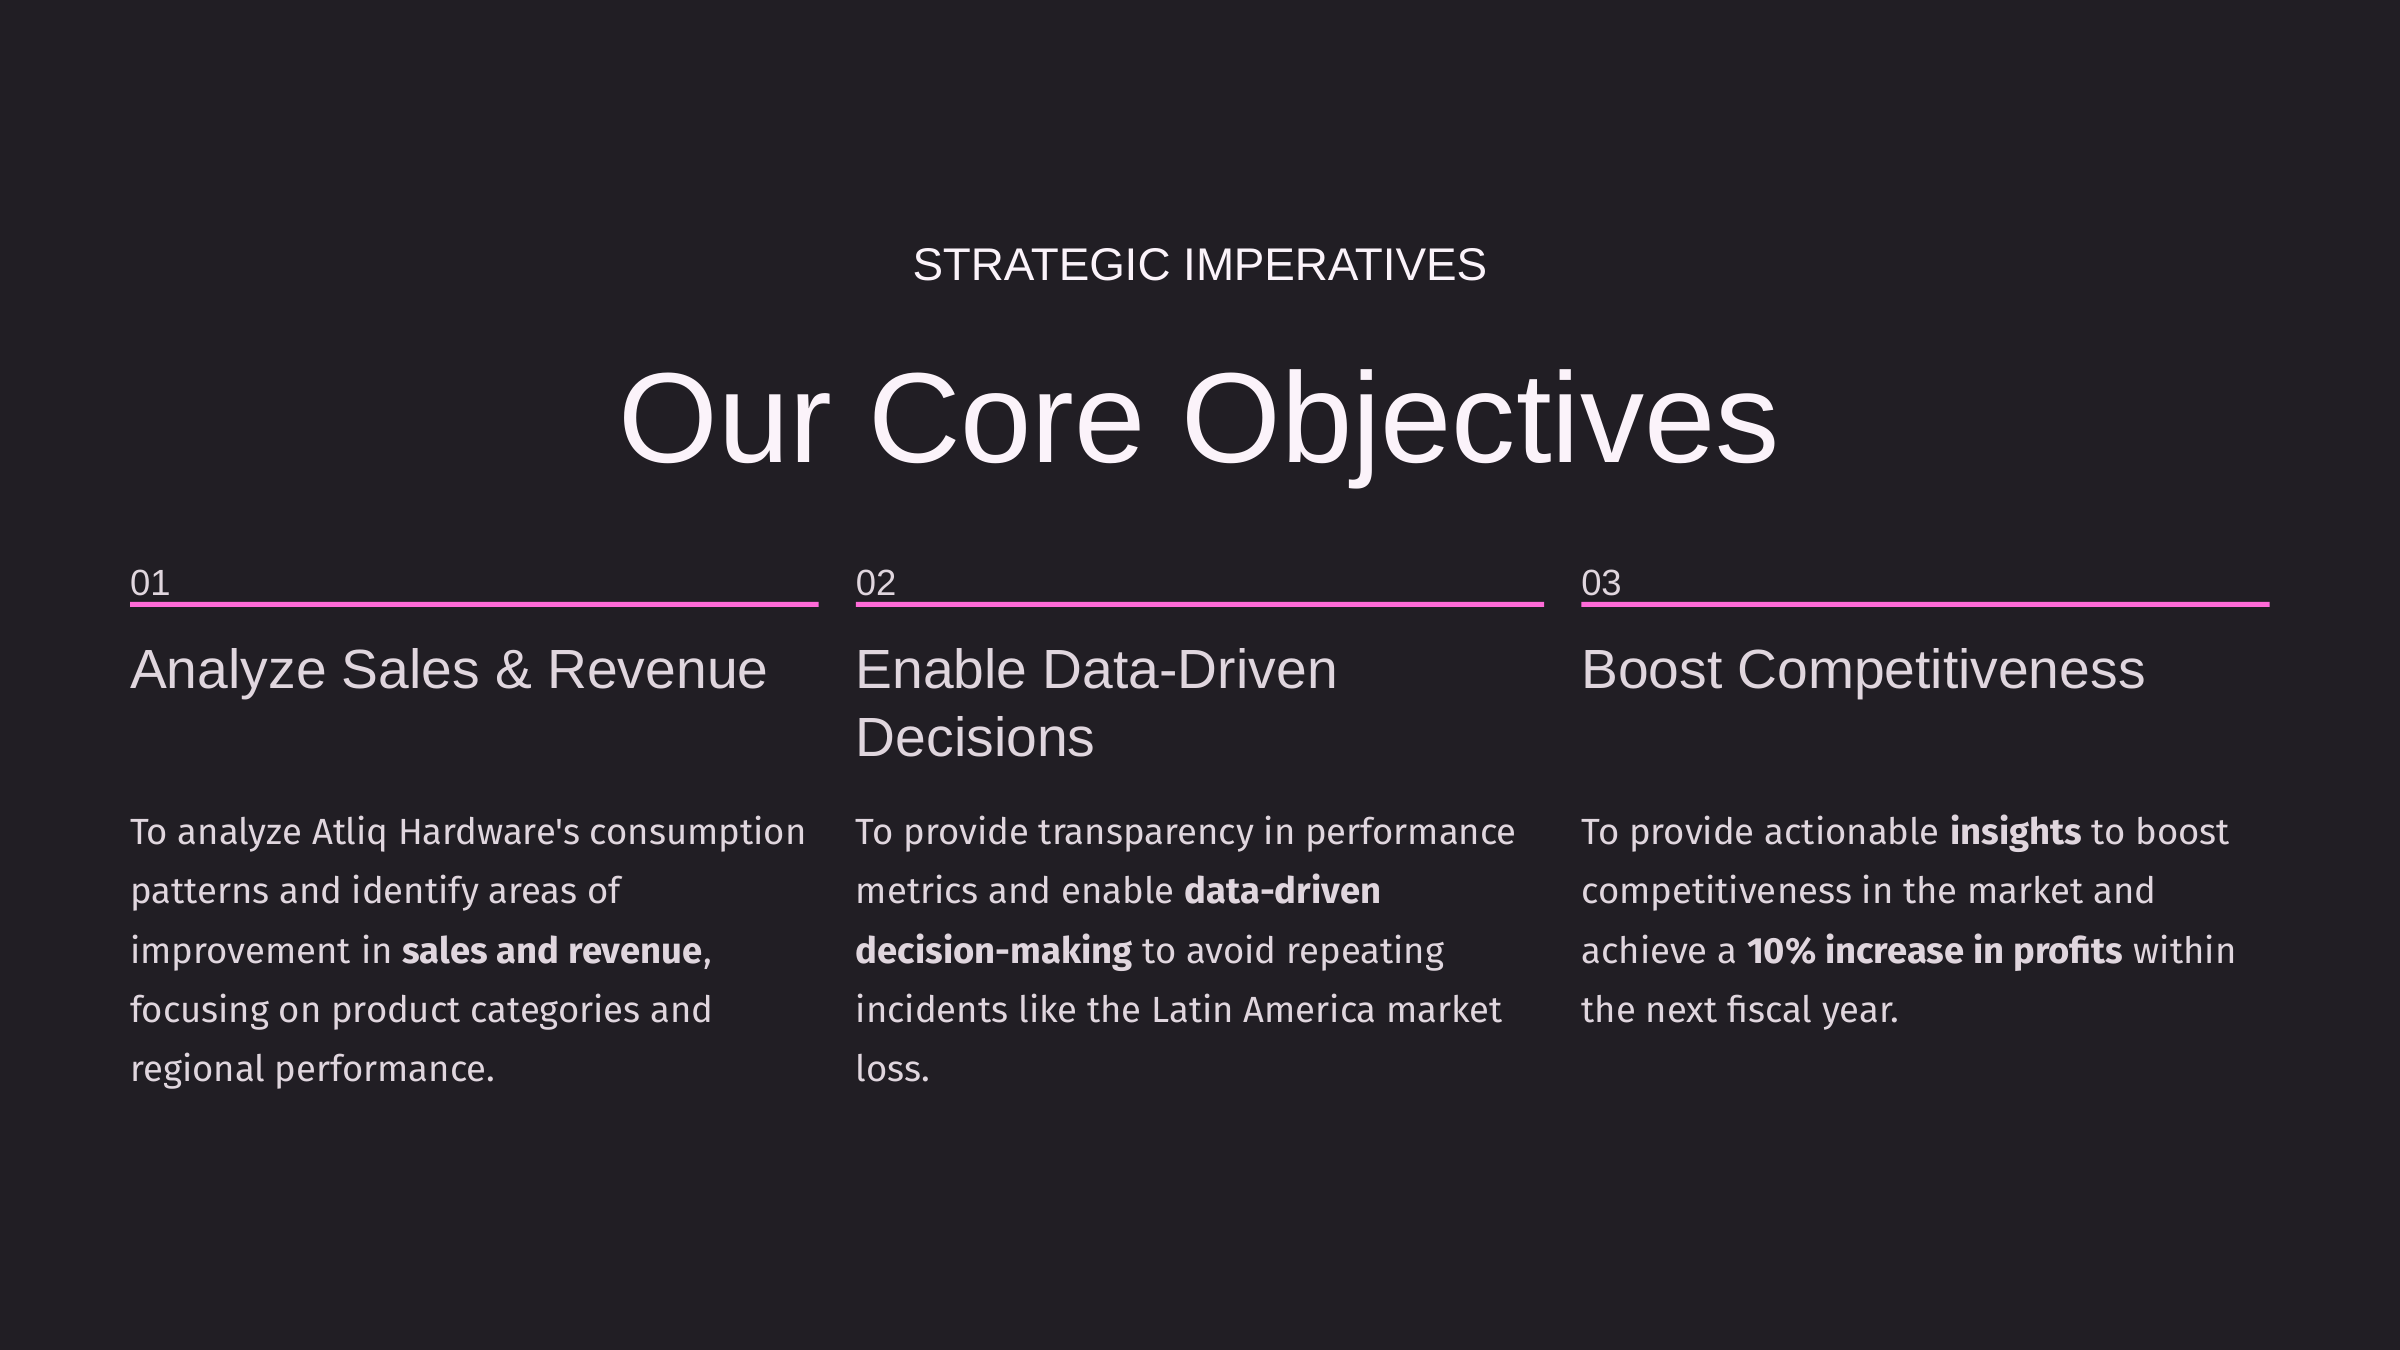

STRATEGIC IMPERATIVES
Our Core Objectives
01
02
03

Analyze Sales & Revenue
Enable Data-Driven Decisions
Boost Competitiveness
To analyze Atliq Hardware's consumption patterns and identify areas of improvement in sales and revenue, focusing on product categories and regional performance.
To provide transparency in performance metrics and enable data-driven decision-making to avoid repeating incidents like the Latin America market loss.
To provide actionable insights to boost competitiveness in the market and achieve a 10% increase in profits within the next fiscal year.